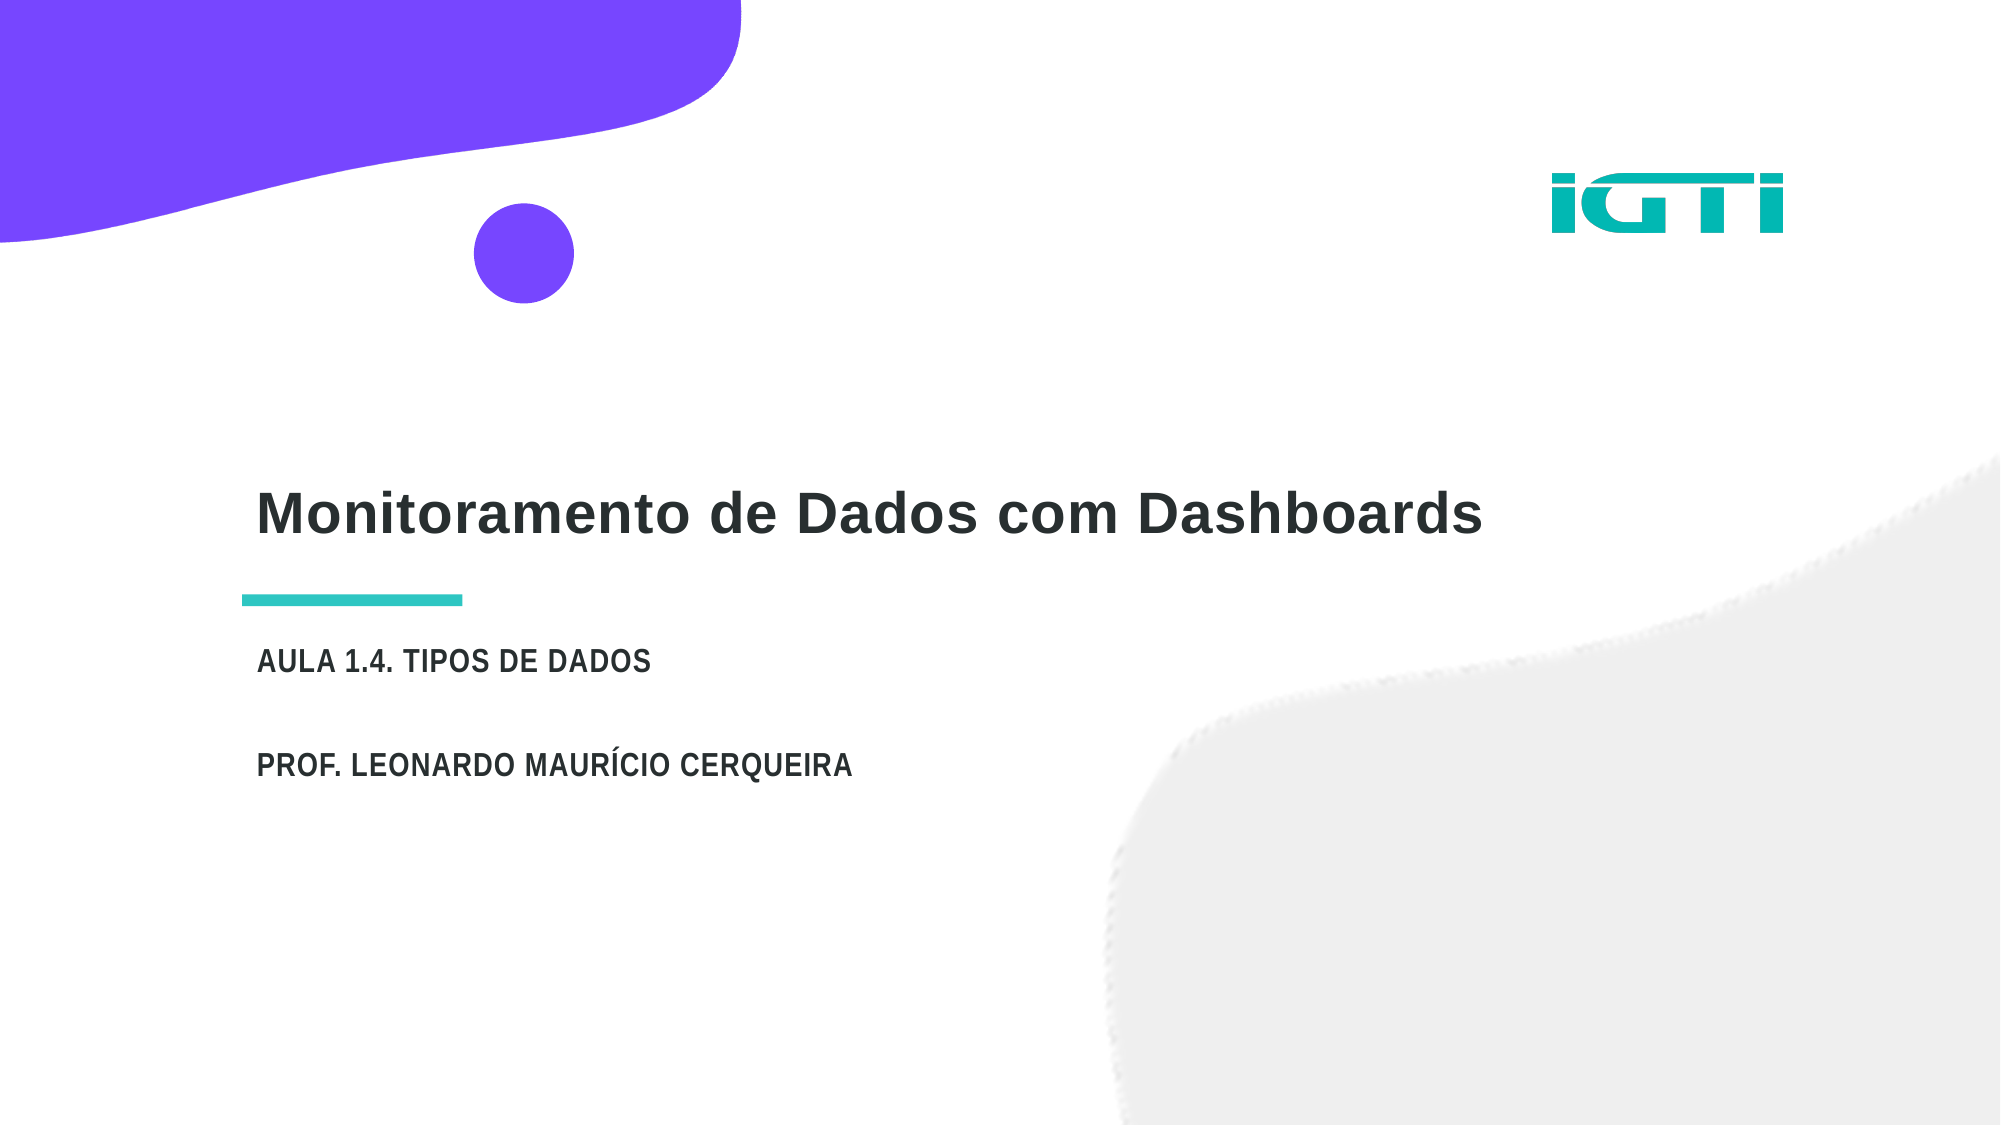

Monitoramento de Dados com Dashboards
AULA 1.4. TIPOS DE DADOS
PROF. LEONARDO MAURÍCIO CERQUEIRA